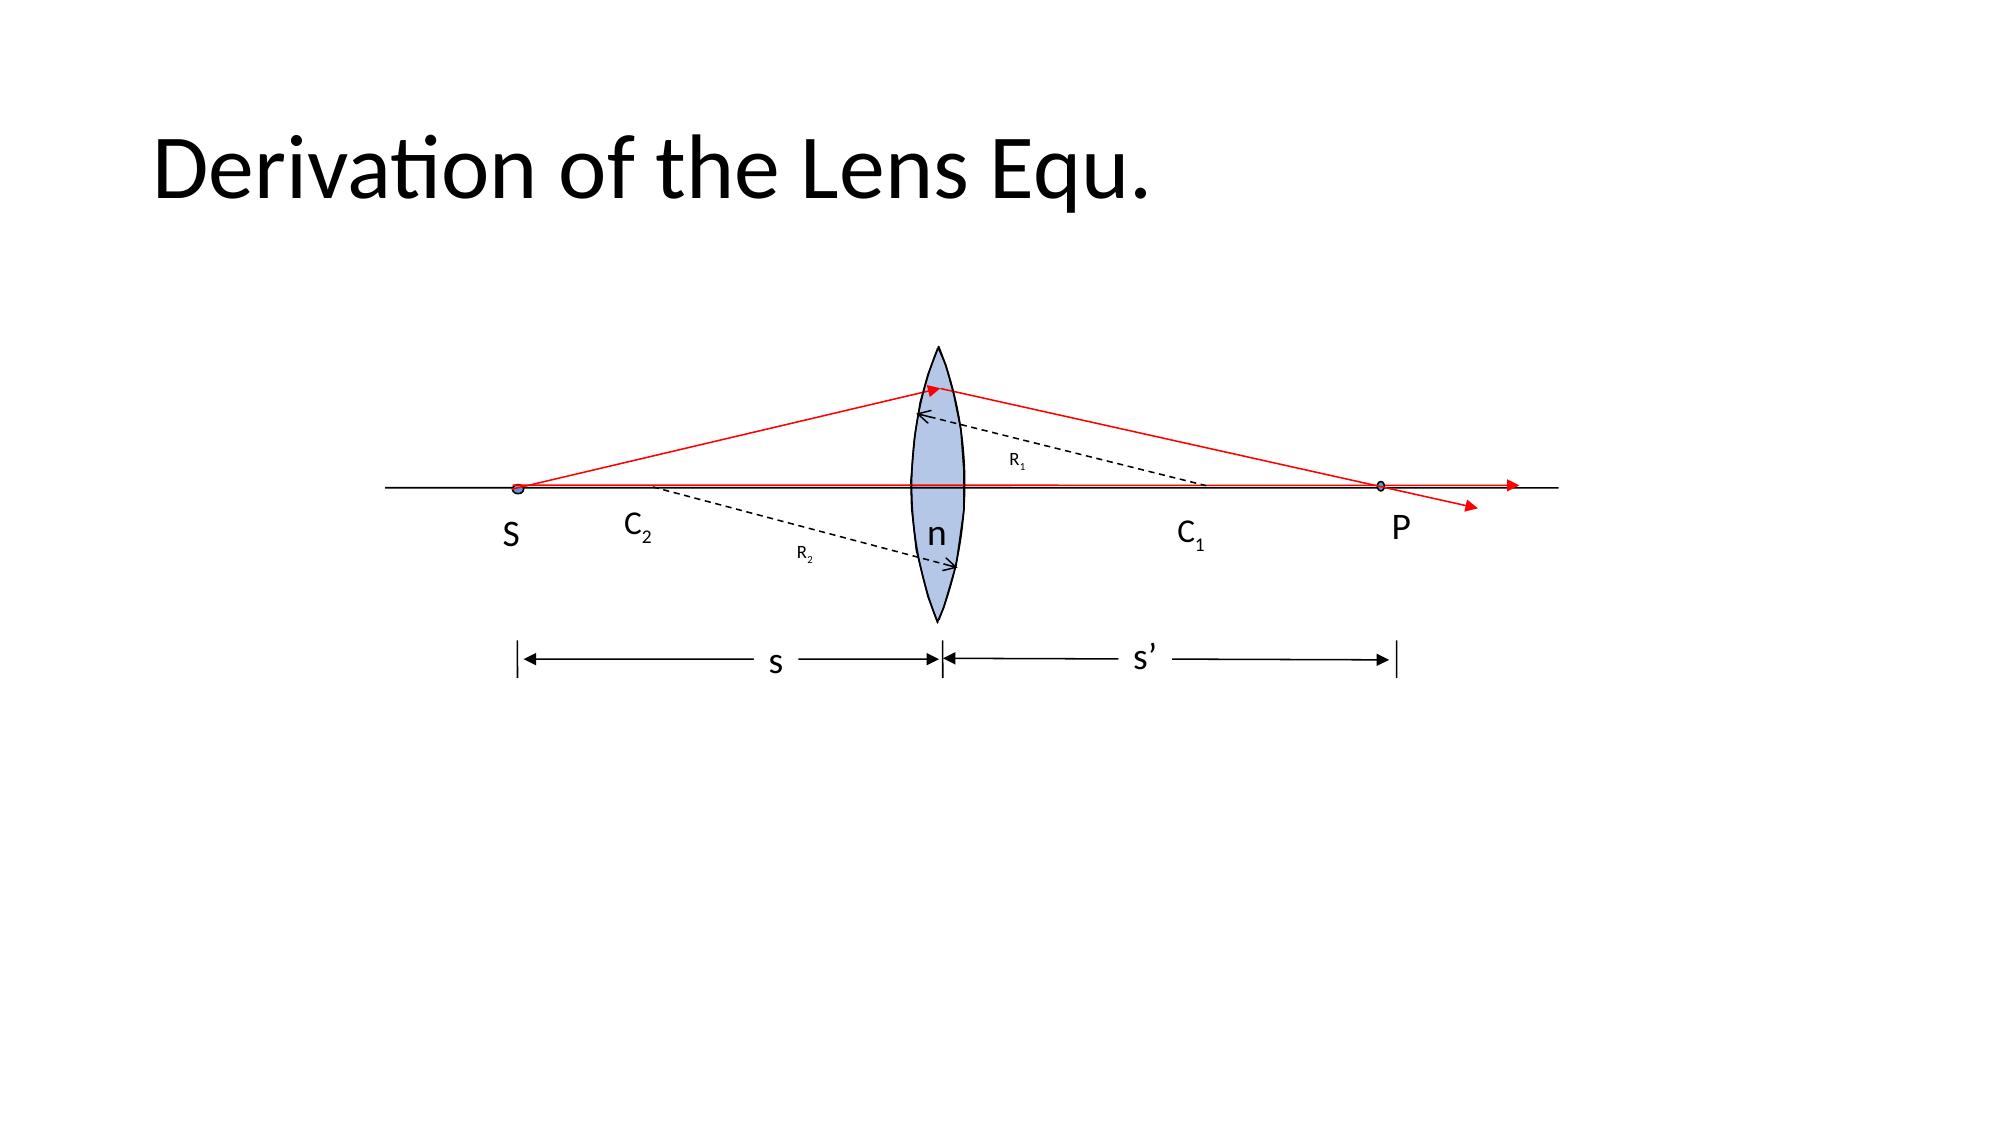

# Derivation of the Lens Equ.

R1

C2
P
n
S
C1
R2
s’
s